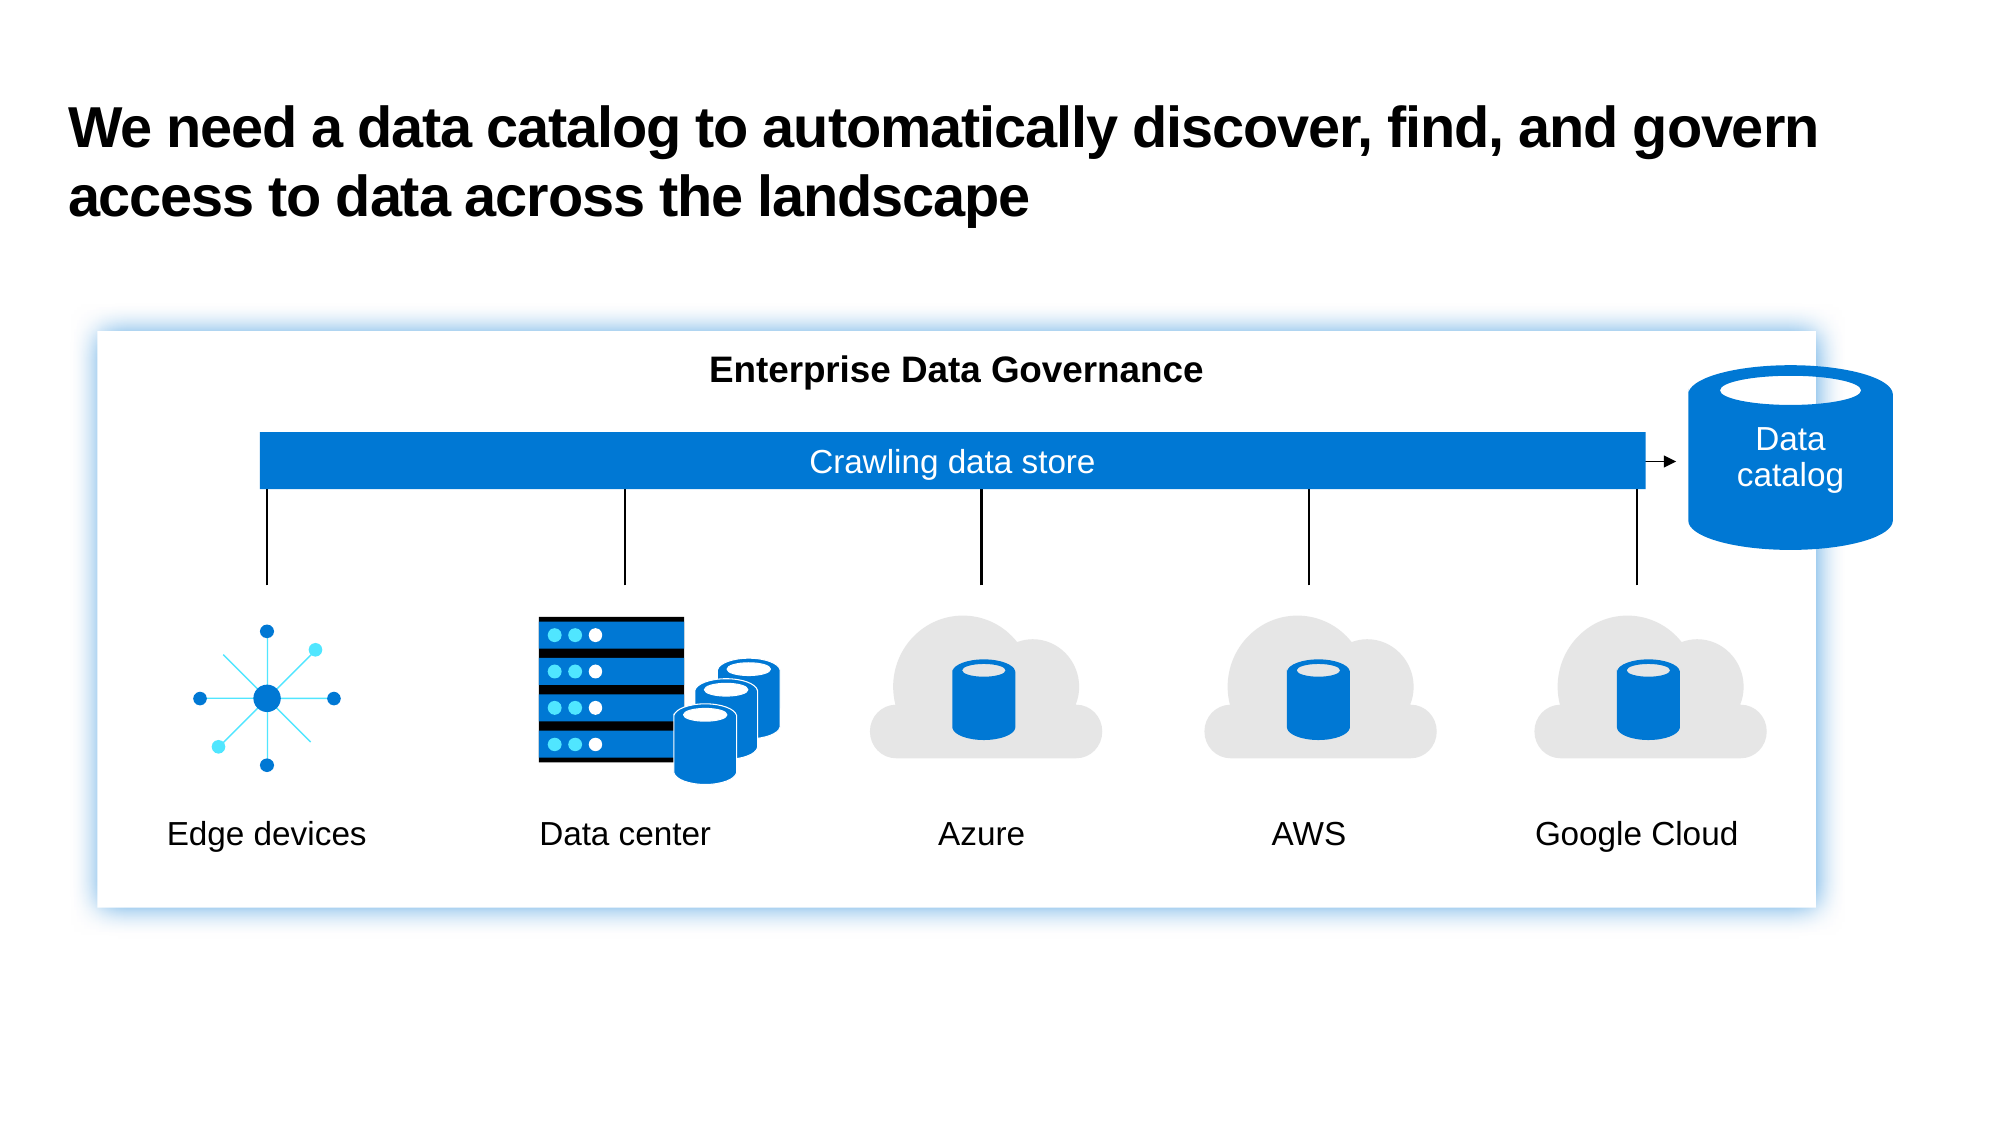

We need a data catalog to automatically discover, find, and govern access to data across the landscape
Enterprise Data Governance
Data catalog
Crawling data store

Edge devices
Data center
Azure
AWS
Google Cloud